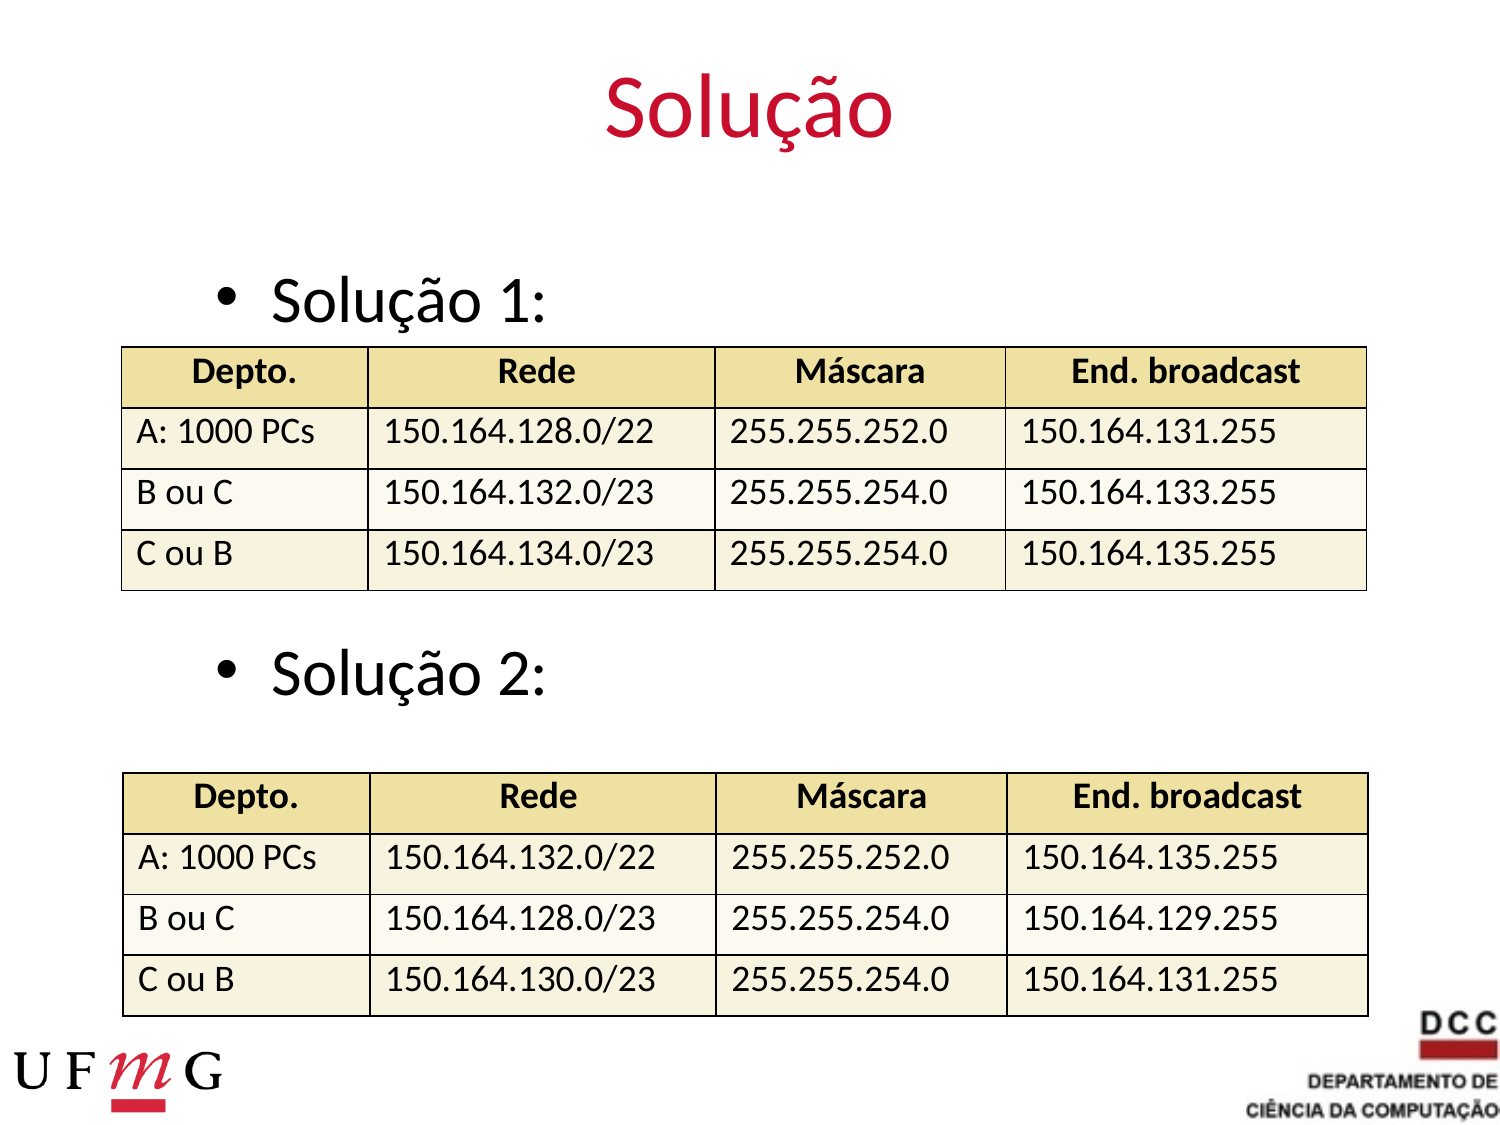

# Solução
Solução 1:

Solução 2:
| Depto. | Rede | Máscara | End. broadcast |
| --- | --- | --- | --- |
| A: 1000 PCs | 150.164.128.0/22 | 255.255.252.0 | 150.164.131.255 |
| B ou C | 150.164.132.0/23 | 255.255.254.0 | 150.164.133.255 |
| C ou B | 150.164.134.0/23 | 255.255.254.0 | 150.164.135.255 |
| Depto. | Rede | Máscara | End. broadcast |
| --- | --- | --- | --- |
| A: 1000 PCs | 150.164.132.0/22 | 255.255.252.0 | 150.164.135.255 |
| B ou C | 150.164.128.0/23 | 255.255.254.0 | 150.164.129.255 |
| C ou B | 150.164.130.0/23 | 255.255.254.0 | 150.164.131.255 |